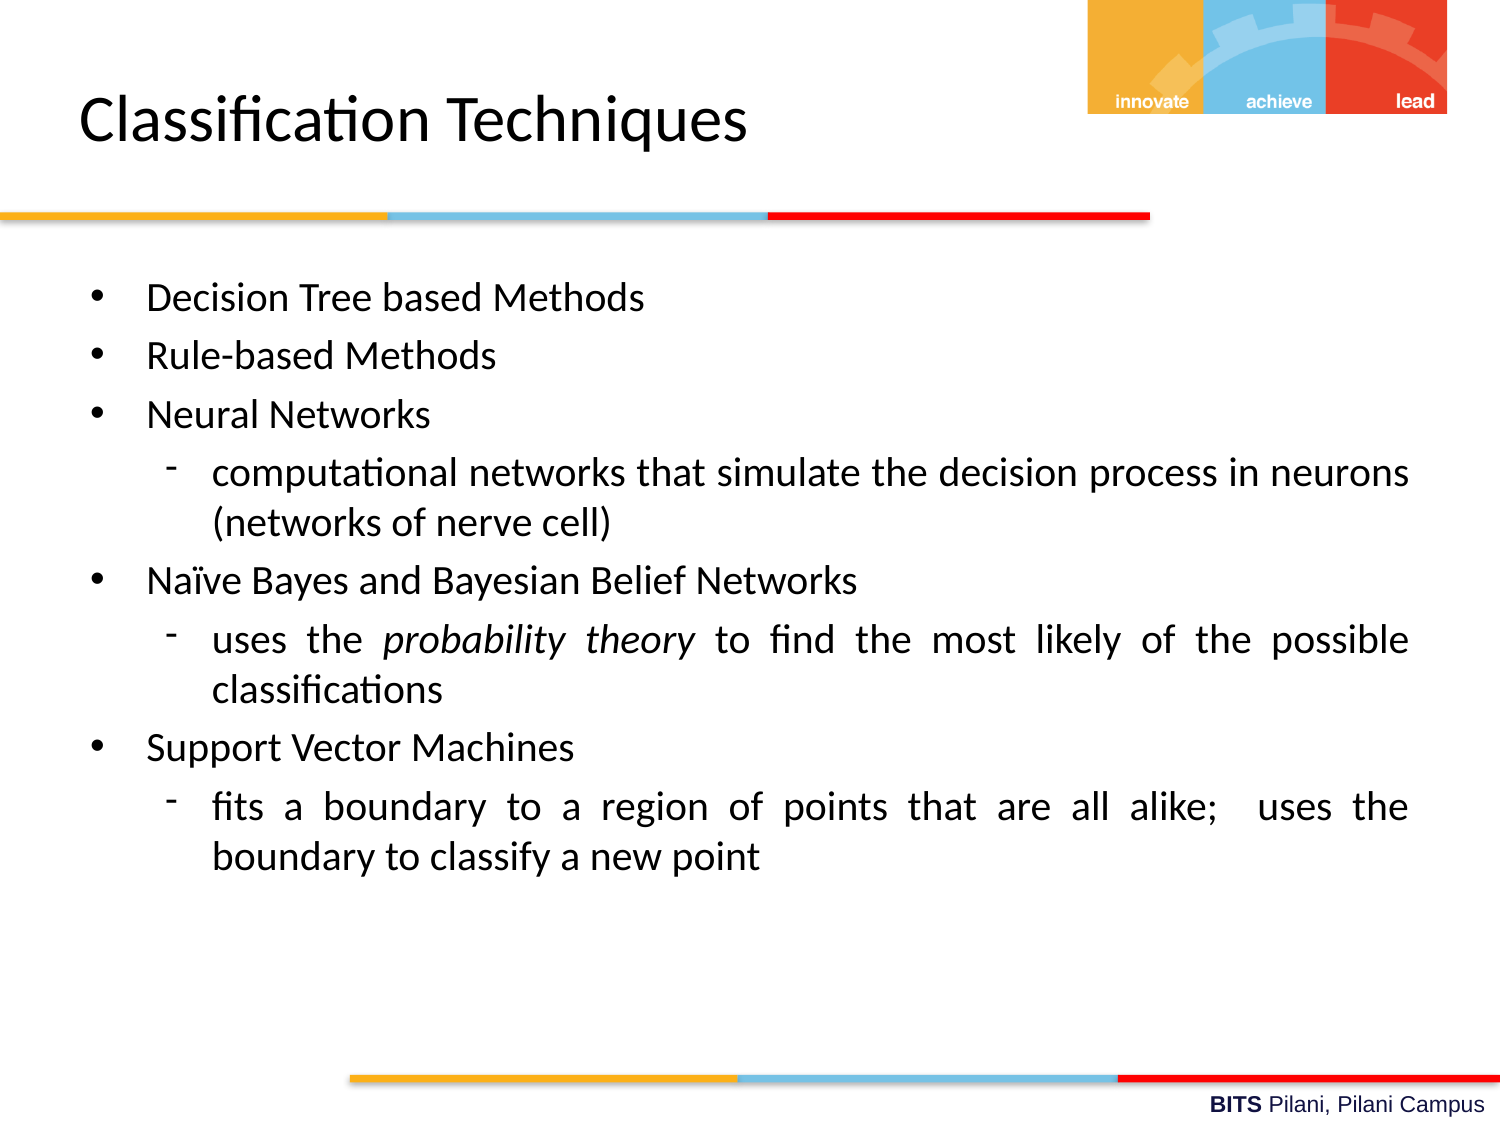

# Classification Techniques
Decision Tree based Methods
Rule-based Methods
Neural Networks
computational networks that simulate the decision process in neurons (networks of nerve cell)
Naïve Bayes and Bayesian Belief Networks
uses the probability theory to find the most likely of the possible classifications
Support Vector Machines
fits a boundary to a region of points that are all alike;  uses the boundary to classify a new point